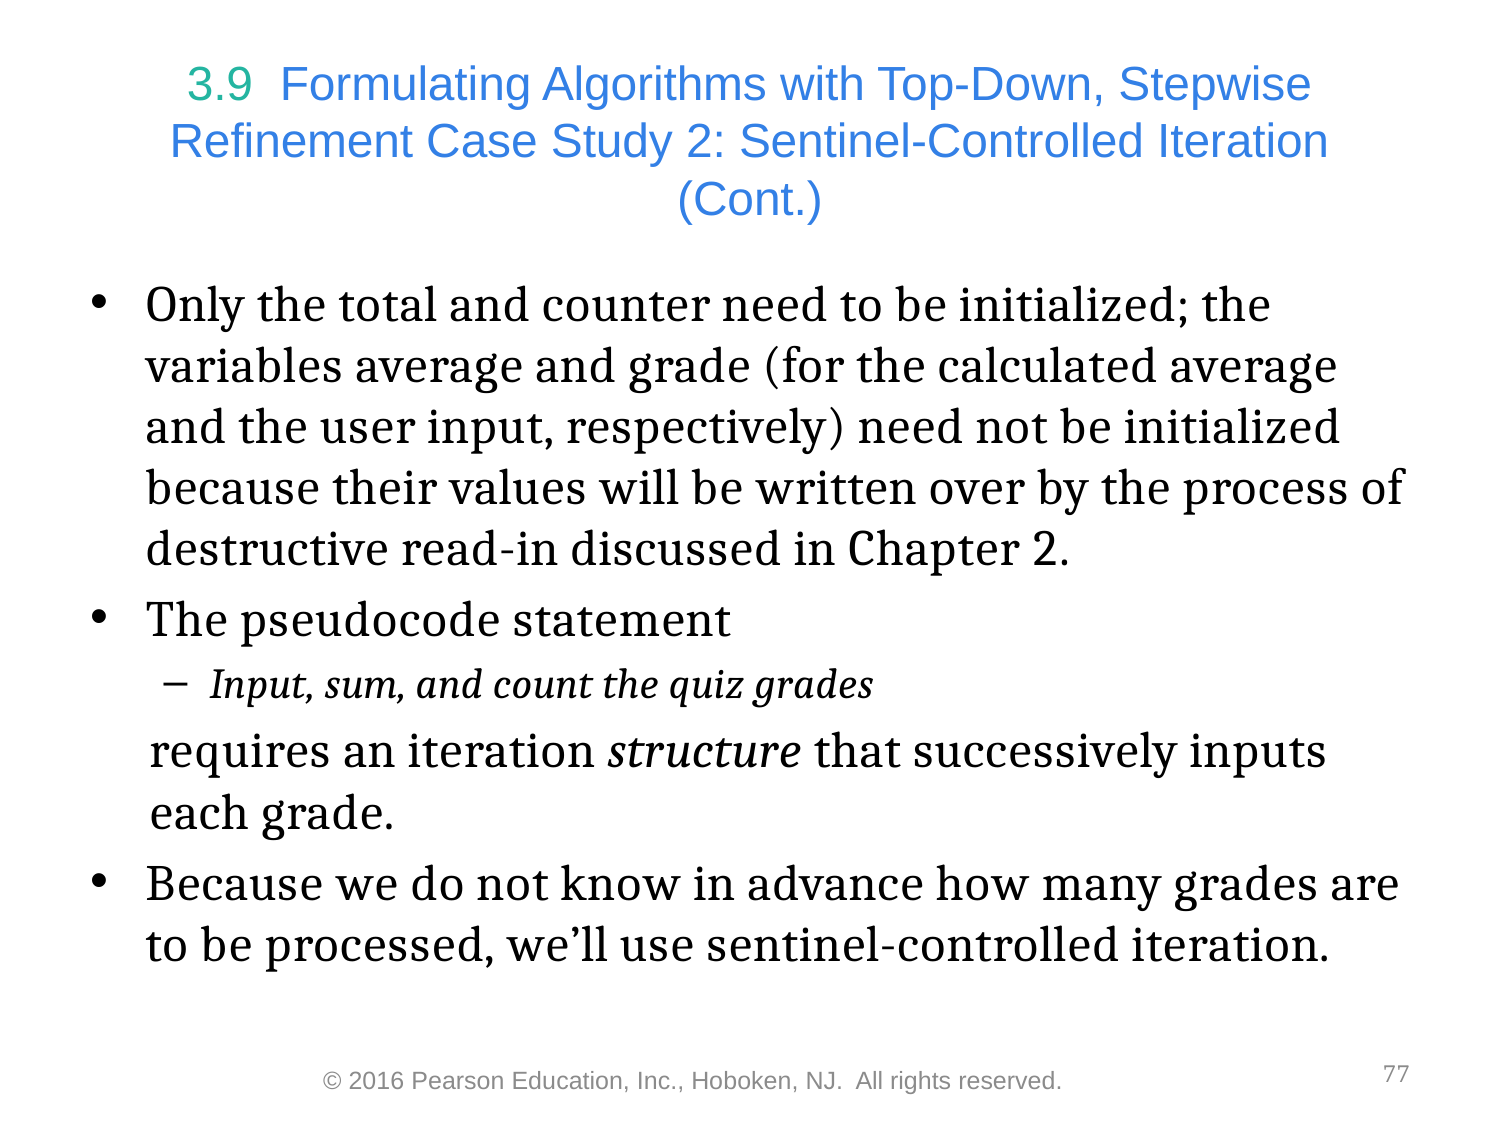

# 3.9  Formulating Algorithms with Top-Down, Stepwise Refinement Case Study 2: Sentinel-Controlled Iteration (Cont.)
Only the total and counter need to be initialized; the variables average and grade (for the calculated average and the user input, respectively) need not be initialized because their values will be written over by the process of destructive read-in discussed in Chapter 2.
The pseudocode statement
Input, sum, and count the quiz grades
requires an iteration structure that successively inputs each grade.
Because we do not know in advance how many grades are to be processed, we’ll use sentinel-controlled iteration.
77
© 2016 Pearson Education, Inc., Hoboken, NJ.  All rights reserved.